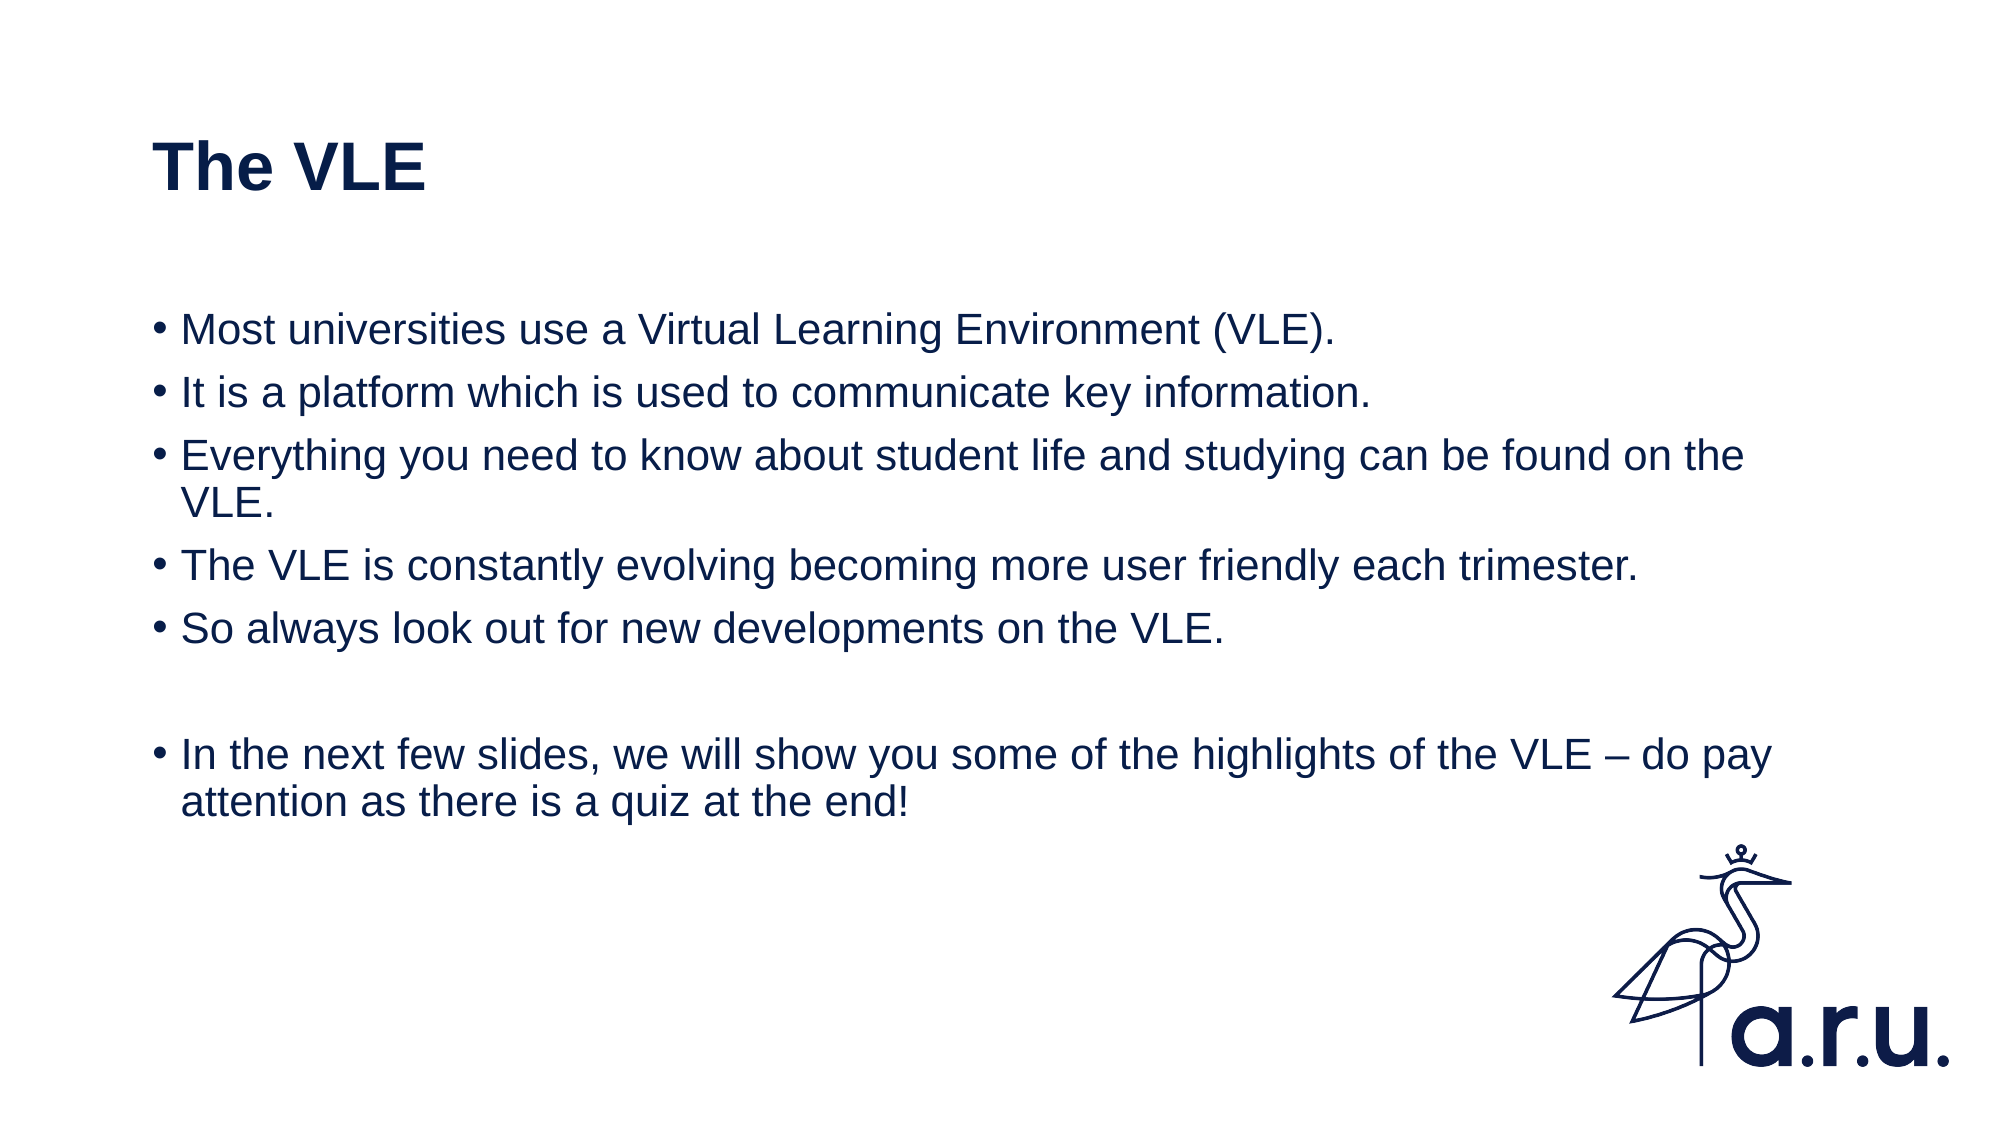

# The VLE
Most universities use a Virtual Learning Environment (VLE).
It is a platform which is used to communicate key information.
Everything you need to know about student life and studying can be found on the VLE.
The VLE is constantly evolving becoming more user friendly each trimester.
So always look out for new developments on the VLE.

In the next few slides, we will show you some of the highlights of the VLE – do pay attention as there is a quiz at the end!